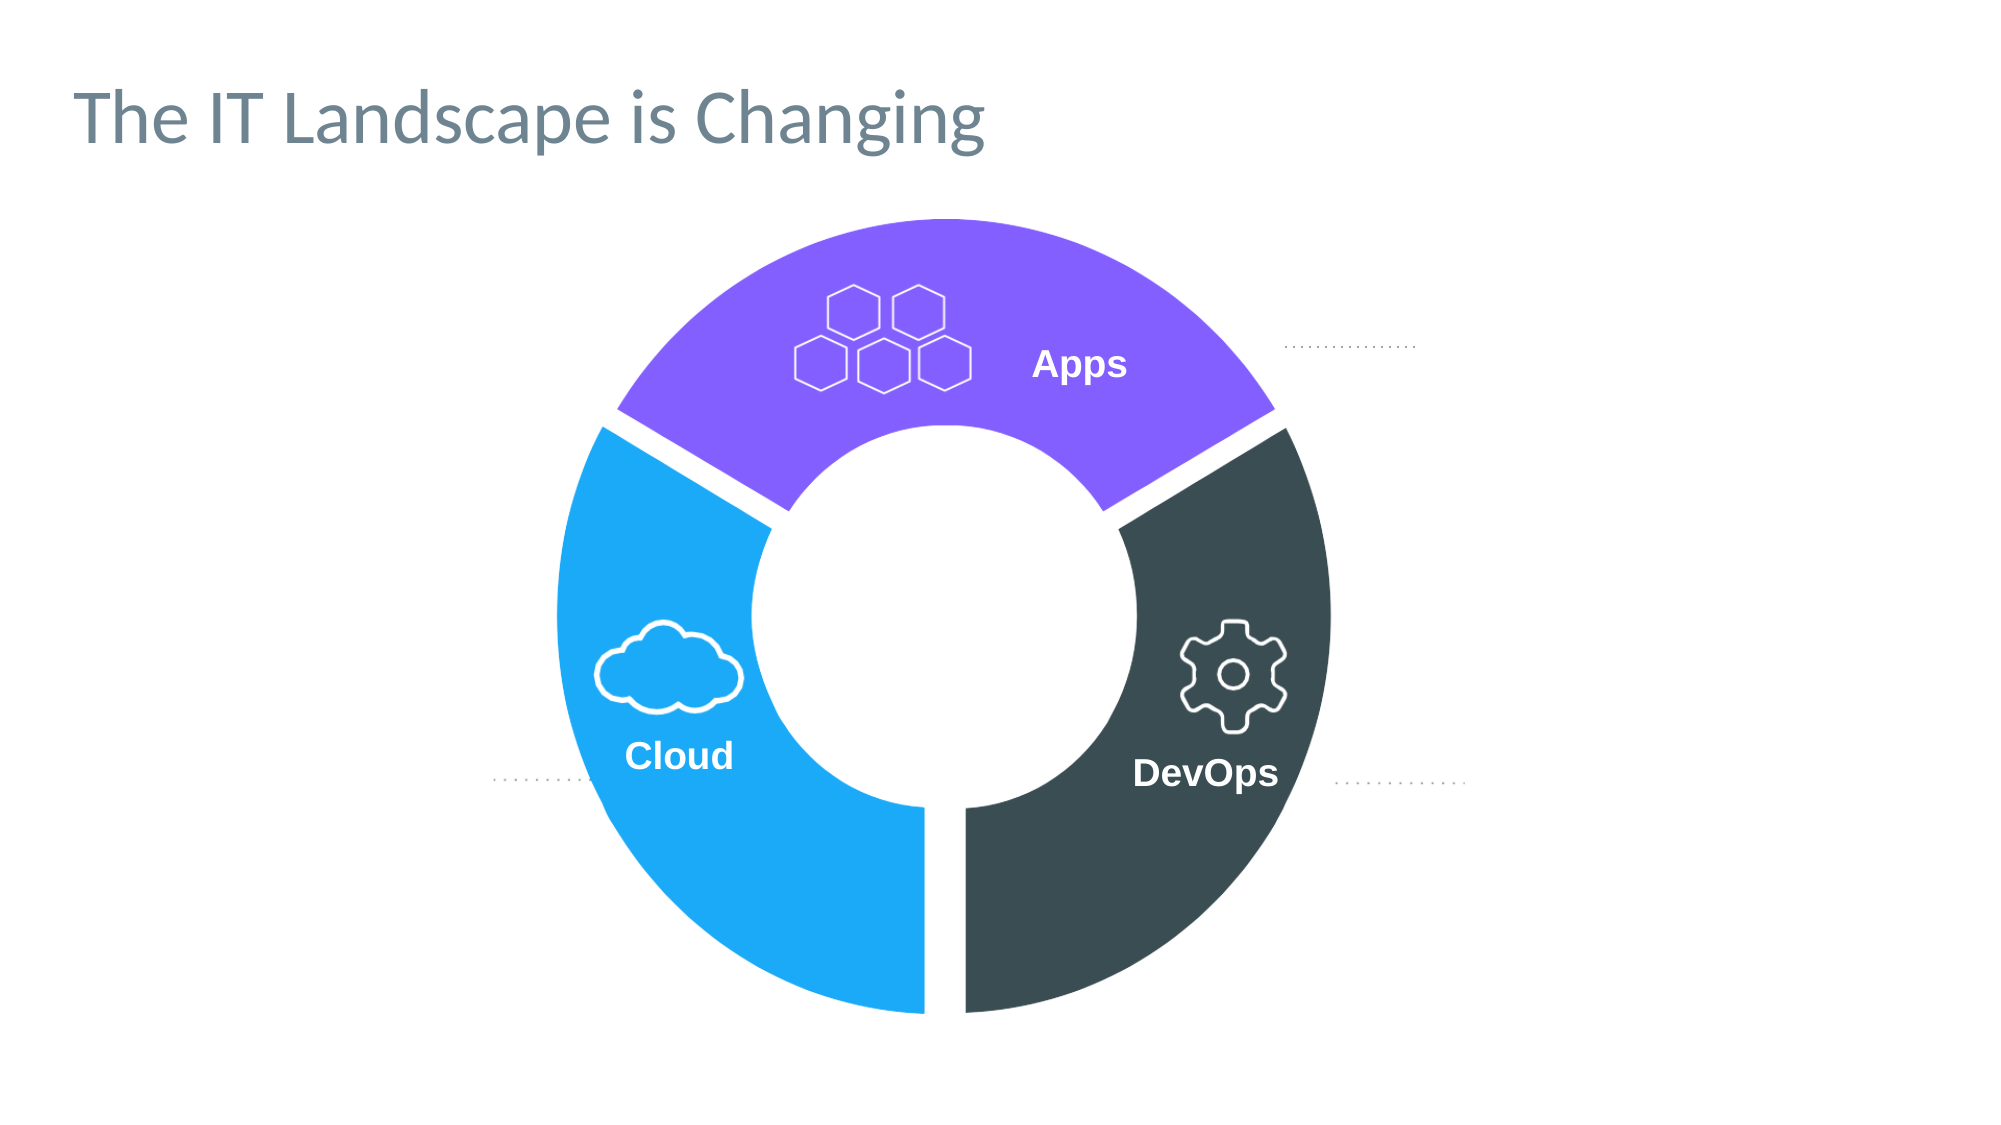

# The IT Landscape is Changing

Apps
Cloud
DevOps